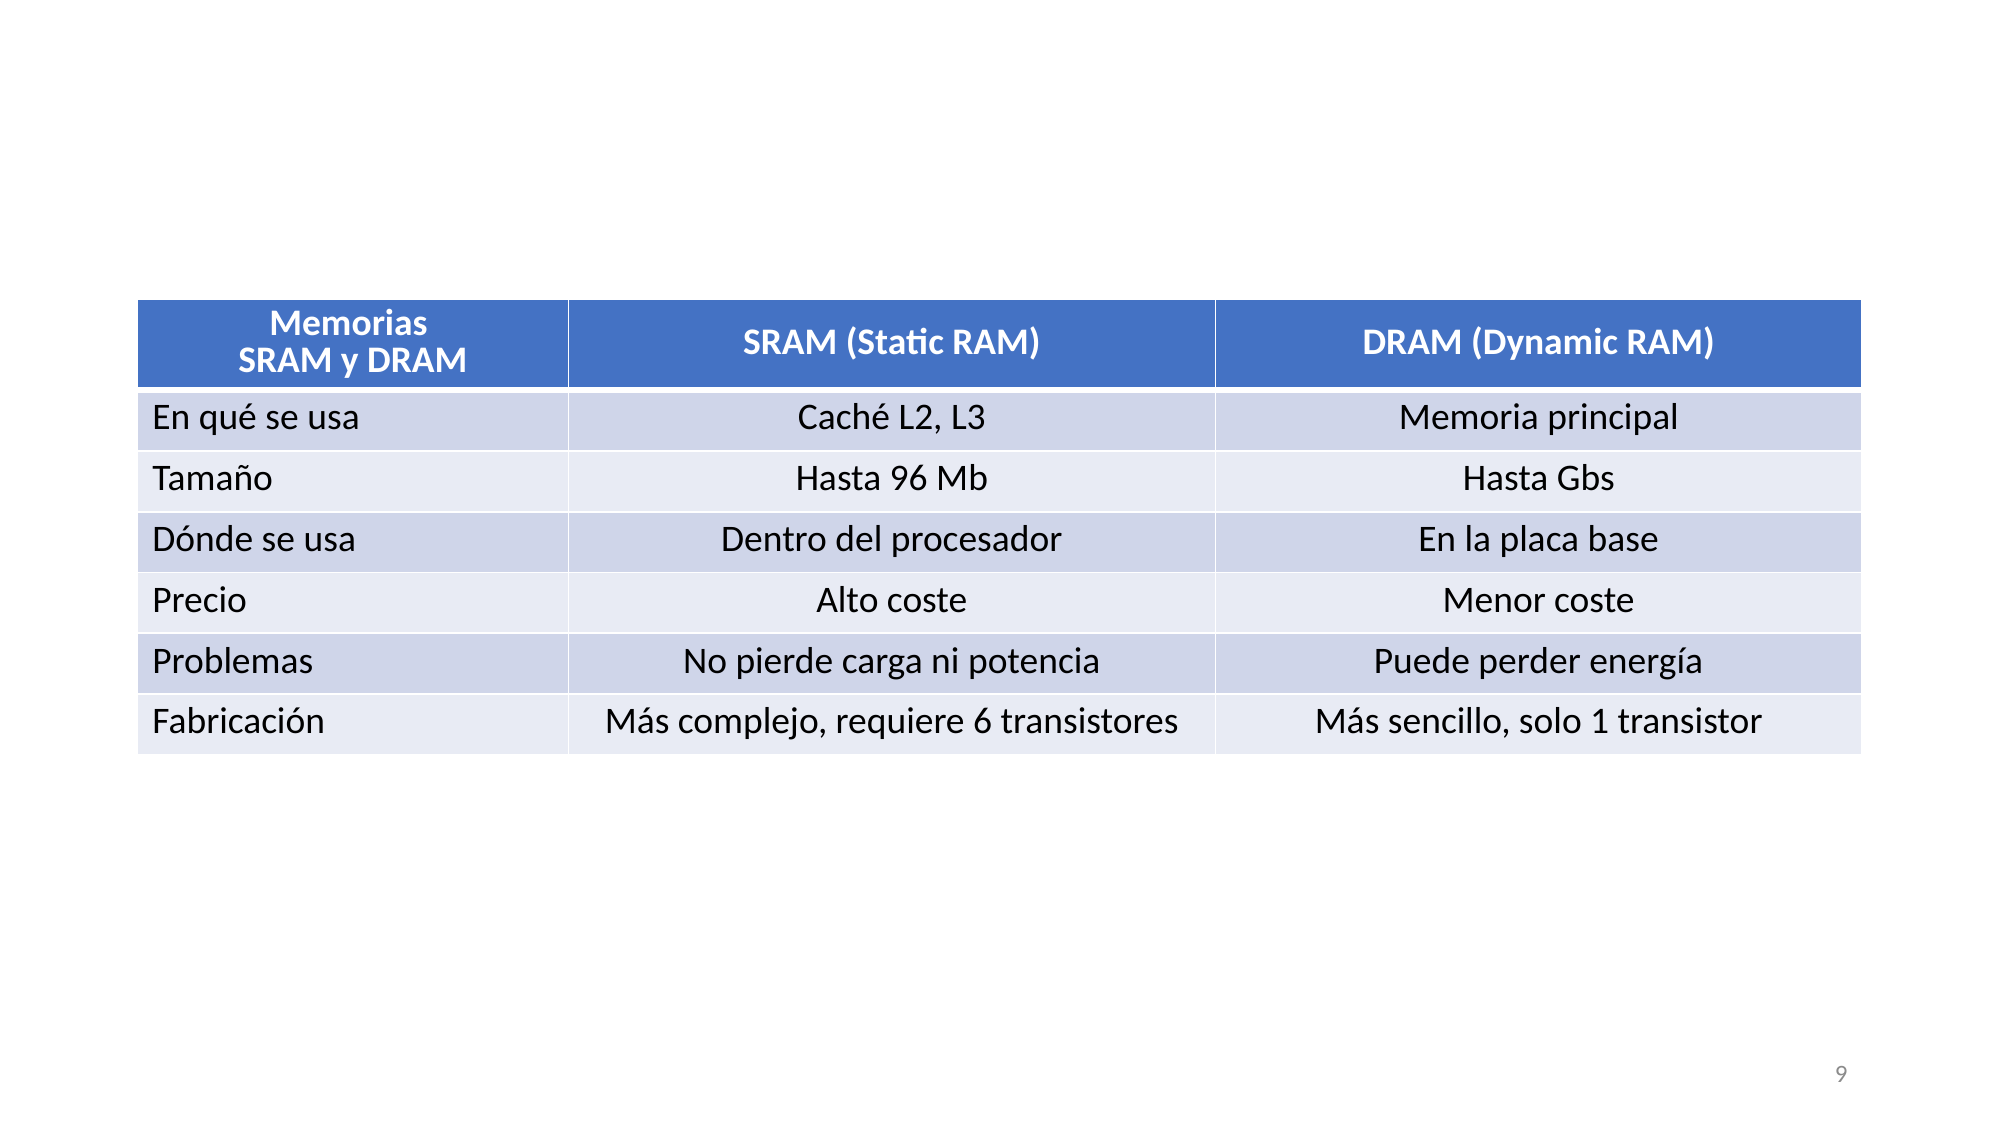

| Memorias SRAM y DRAM | SRAM (Static RAM) | DRAM (Dynamic RAM) |
| --- | --- | --- |
| En qué se usa | Caché L2, L3 | Memoria principal |
| Tamaño | Hasta 96 Mb | Hasta Gbs |
| Dónde se usa | Dentro del procesador | En la placa base |
| Precio | Alto coste | Menor coste |
| Problemas | No pierde carga ni potencia | Puede perder energía |
| Fabricación | Más complejo, requiere 6 transistores | Más sencillo, solo 1 transistor |
9